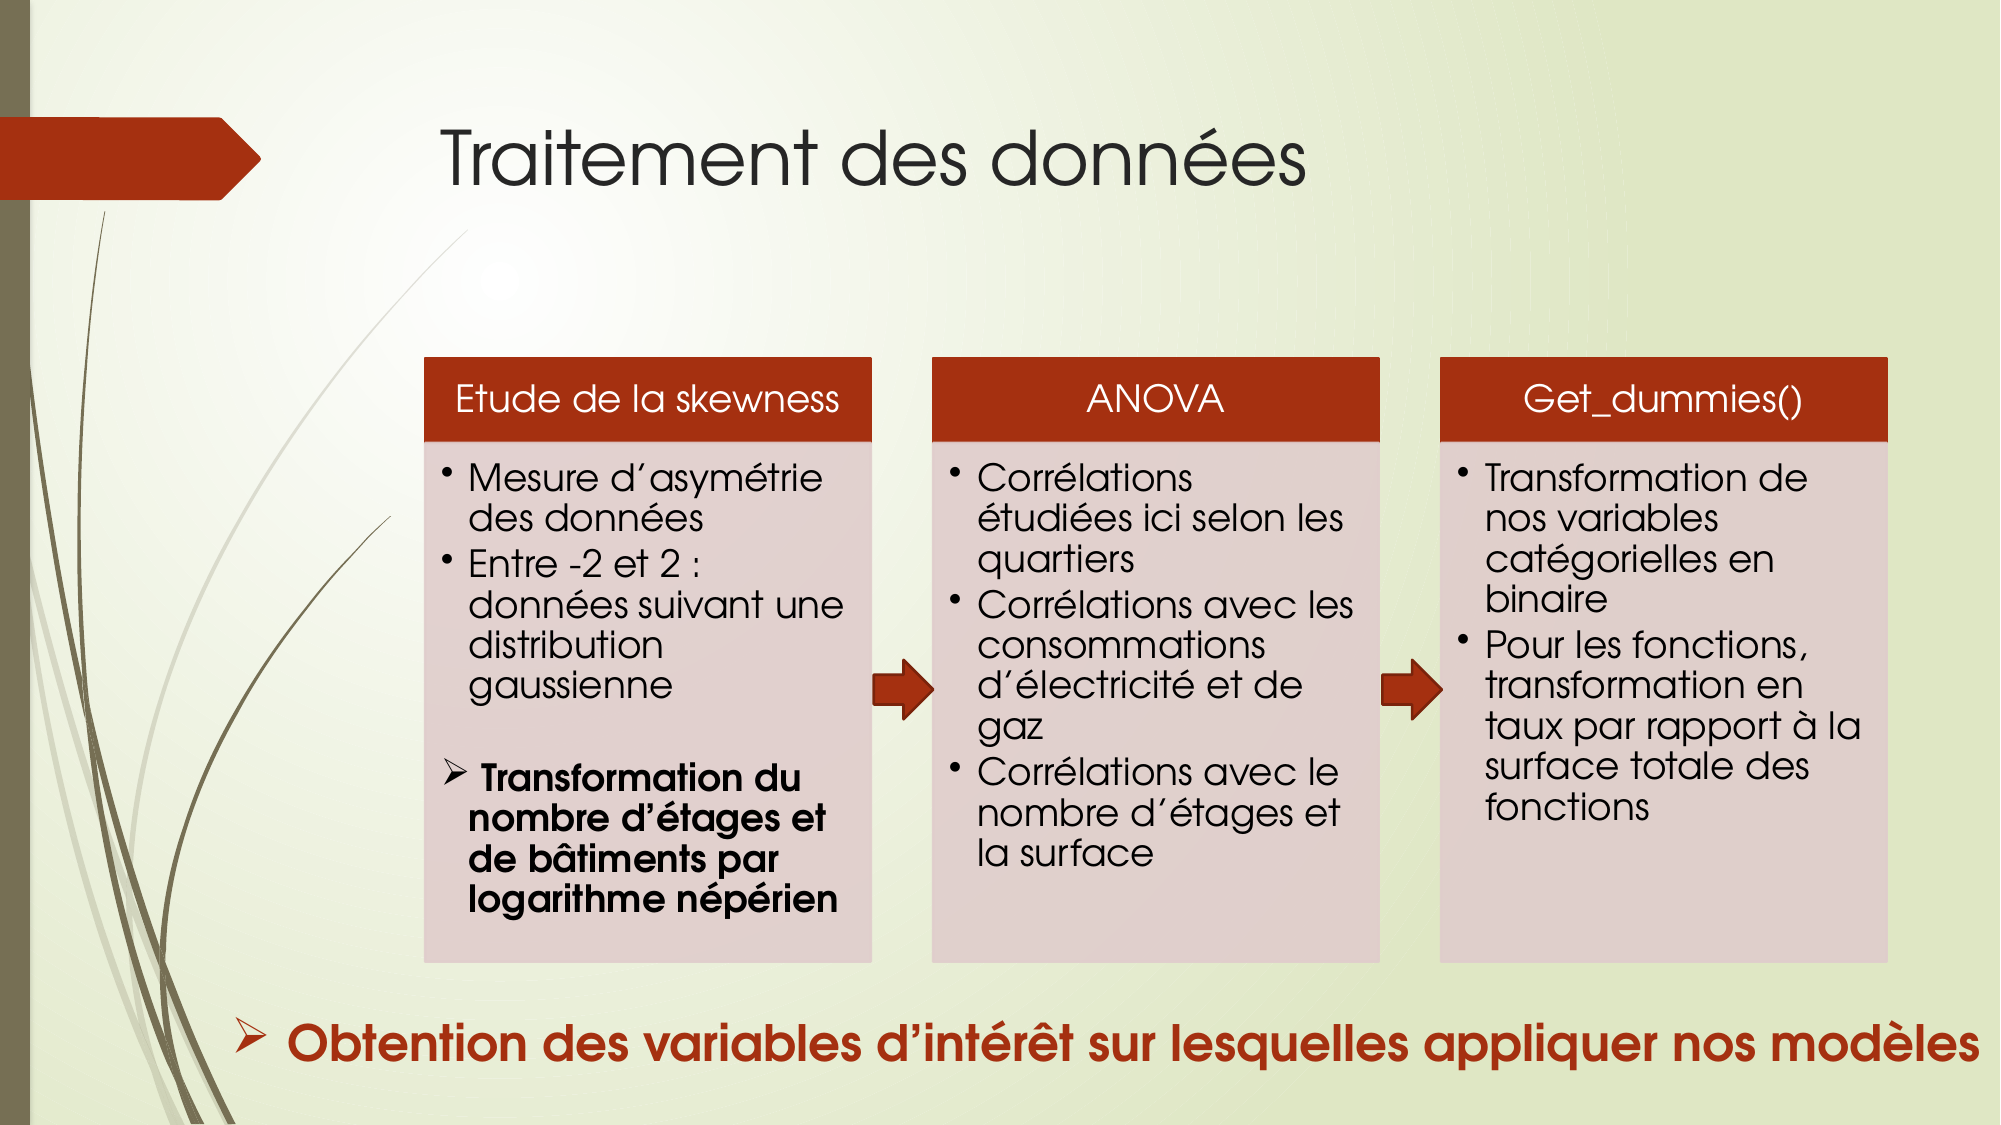

# Traitement des données
Etude de la skewness
Mesure d’asymétrie des données
Entre -2 et 2 : données suivant une distribution gaussienne

 Transformation du nombre d’étages et de bâtiments par logarithme népérien
ANOVA
Corrélations étudiées ici selon les quartiers
Corrélations avec les consommations d’électricité et de gaz
Corrélations avec le nombre d’étages et la surface
Get_dummies()
Transformation de nos variables catégorielles en binaire
Pour les fonctions, transformation en taux par rapport à la surface totale des fonctions

Obtention des variables d’intérêt sur lesquelles appliquer nos modèles